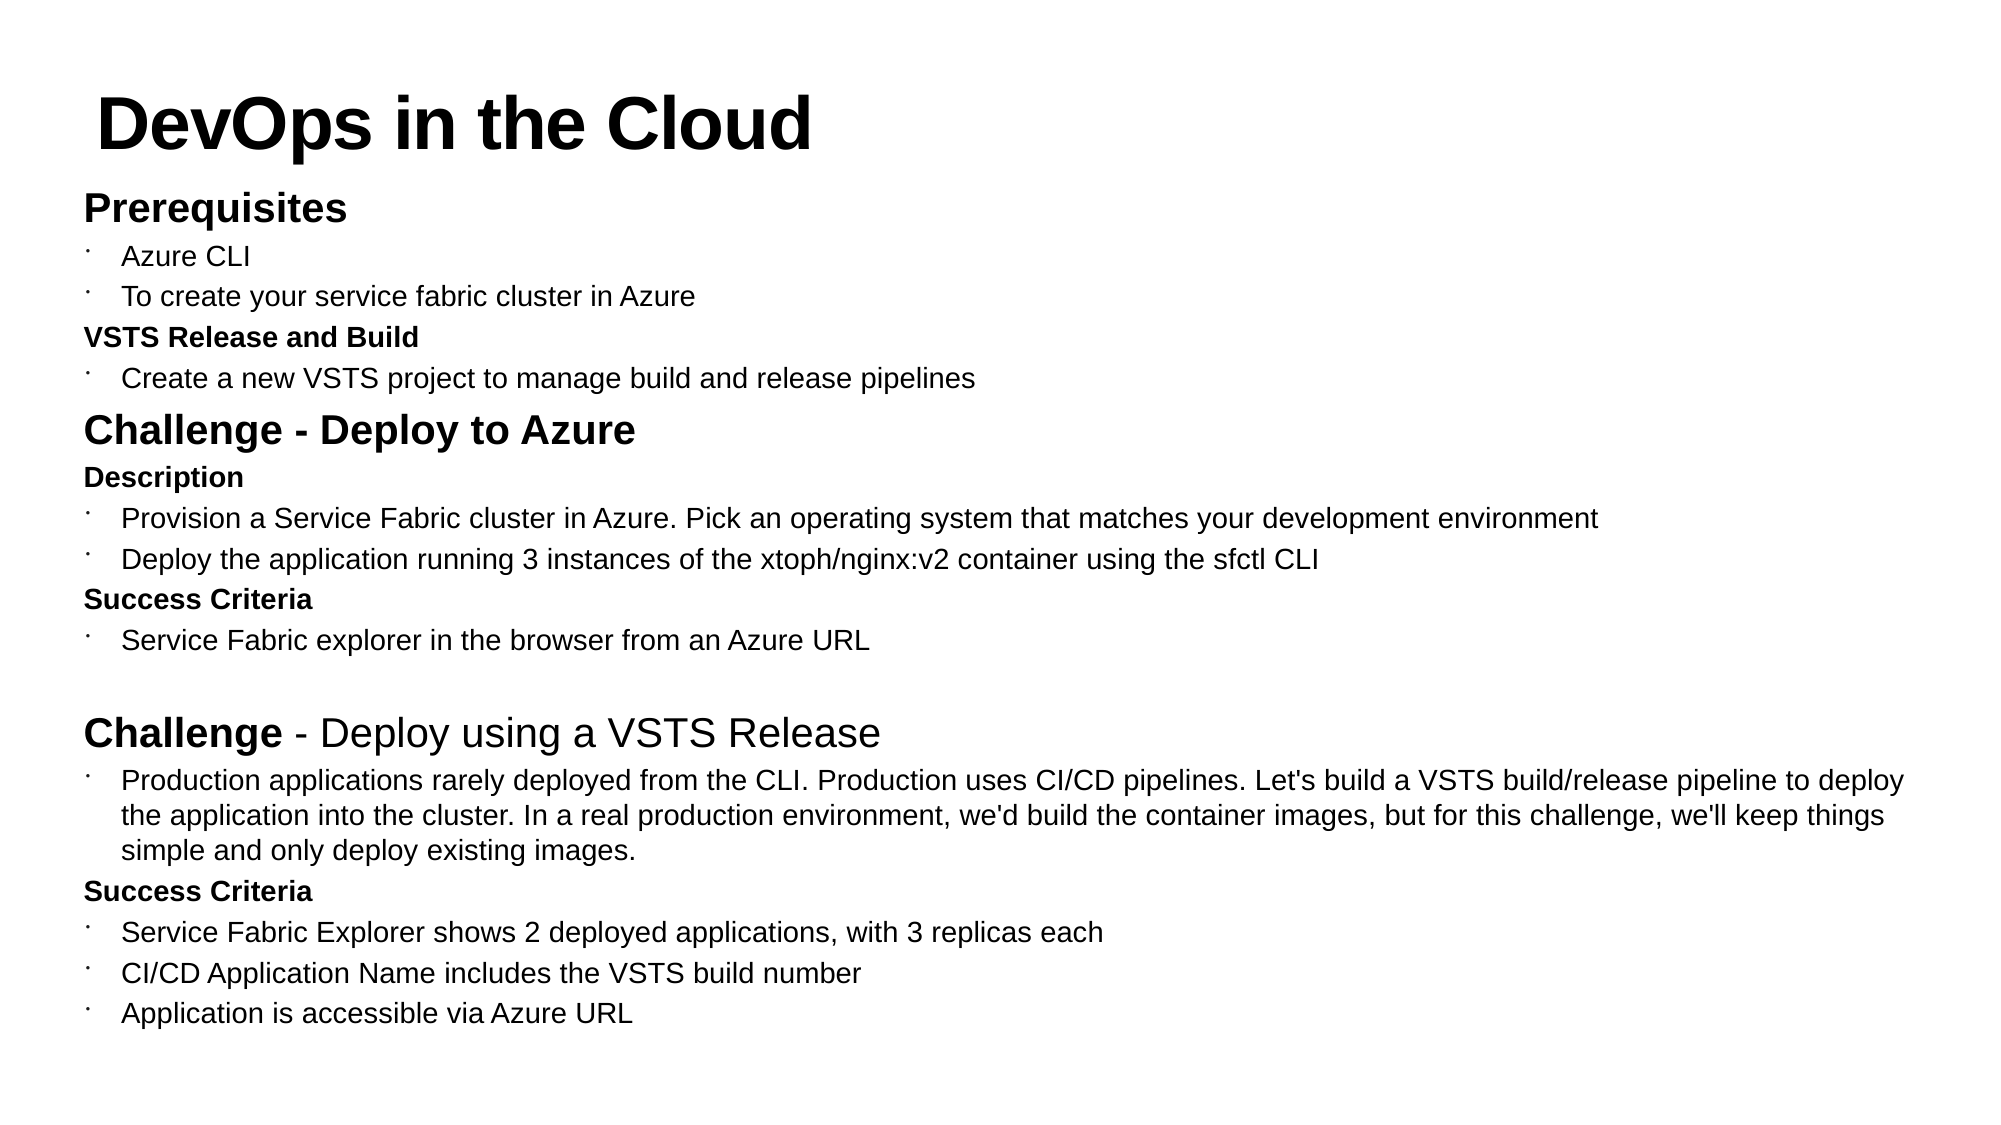

# DevOps in the Cloud
Prerequisites
Azure CLI
To create your service fabric cluster in Azure
VSTS Release and Build
Create a new VSTS project to manage build and release pipelines
Challenge - Deploy to Azure
Description
Provision a Service Fabric cluster in Azure. Pick an operating system that matches your development environment
Deploy the application running 3 instances of the xtoph/nginx:v2 container using the sfctl CLI
Success Criteria
Service Fabric explorer in the browser from an Azure URL

Challenge - Deploy using a VSTS Release
Production applications rarely deployed from the CLI. Production uses CI/CD pipelines. Let's build a VSTS build/release pipeline to deploy the application into the cluster. In a real production environment, we'd build the container images, but for this challenge, we'll keep things simple and only deploy existing images.
Success Criteria
Service Fabric Explorer shows 2 deployed applications, with 3 replicas each
CI/CD Application Name includes the VSTS build number
Application is accessible via Azure URL